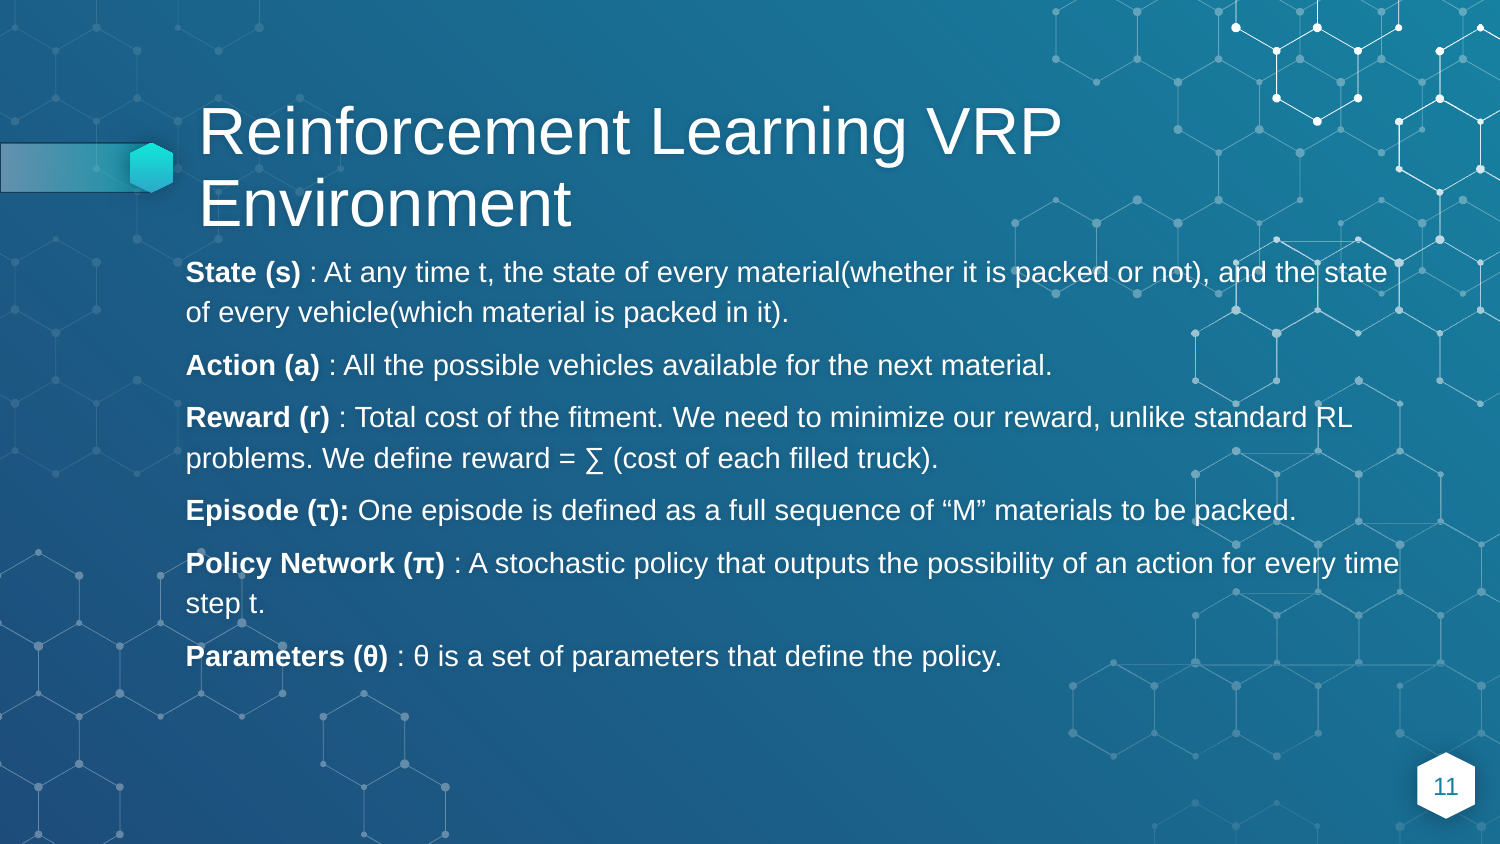

# Reinforcement Learning VRP Environment
State (s) : At any time t, the state of every material(whether it is packed or not), and the state of every vehicle(which material is packed in it).
Action (a) : All the possible vehicles available for the next material.
Reward (r) : Total cost of the fitment. We need to minimize our reward, unlike standard RL problems. We define reward = ∑ (cost of each filled truck).
Episode (τ): One episode is defined as a full sequence of “M” materials to be packed.
Policy Network (π) : A stochastic policy that outputs the possibility of an action for every time step t.
Parameters (θ) : θ is a set of parameters that define the policy.
11